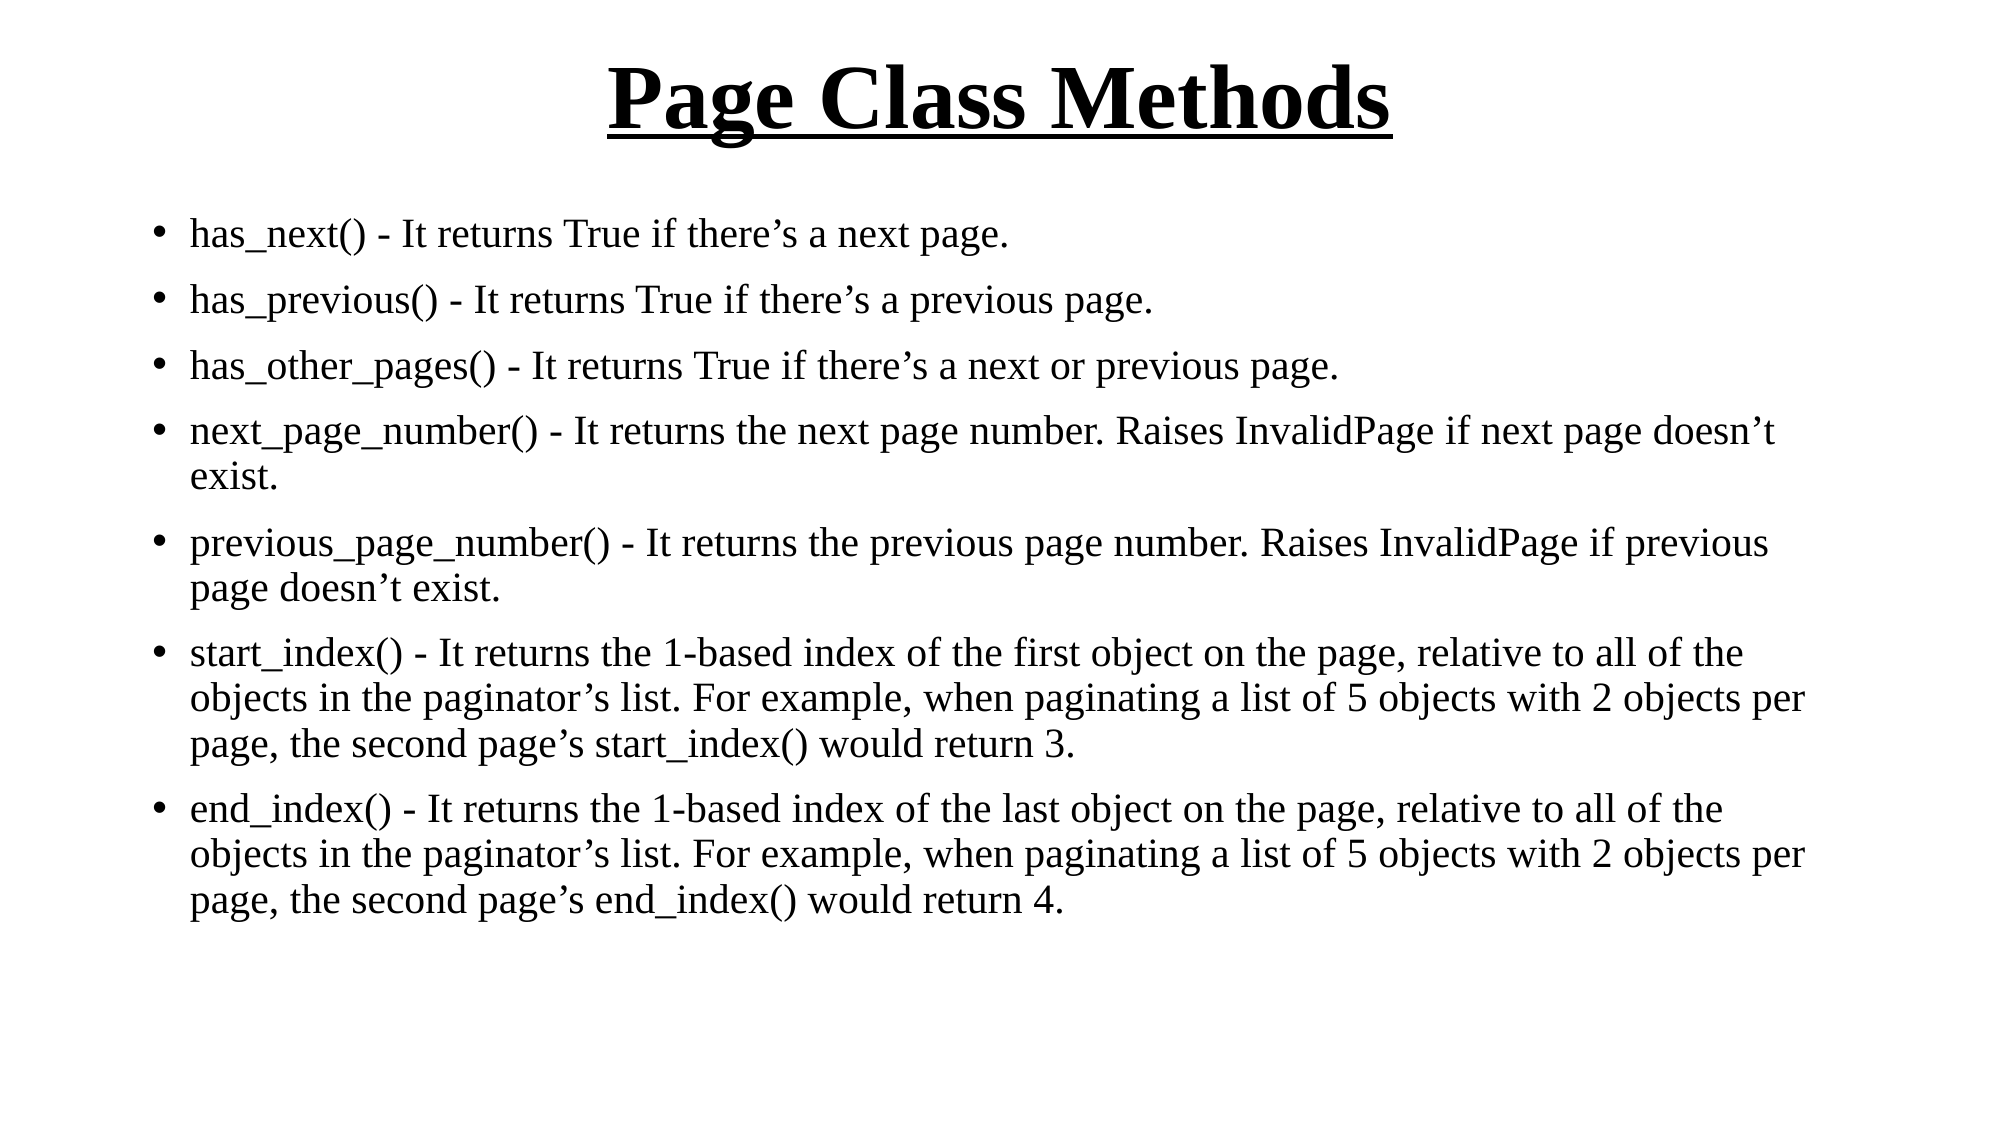

# Page Class Methods
has_next() - It returns True if there’s a next page.
has_previous() - It returns True if there’s a previous page.
has_other_pages() - It returns True if there’s a next or previous page.
next_page_number() - It returns the next page number. Raises InvalidPage if next page doesn’t exist.
previous_page_number() - It returns the previous page number. Raises InvalidPage if previous page doesn’t exist.
start_index() - It returns the 1-based index of the first object on the page, relative to all of the objects in the paginator’s list. For example, when paginating a list of 5 objects with 2 objects per page, the second page’s start_index() would return 3.
end_index() - It returns the 1-based index of the last object on the page, relative to all of the objects in the paginator’s list. For example, when paginating a list of 5 objects with 2 objects per page, the second page’s end_index() would return 4.